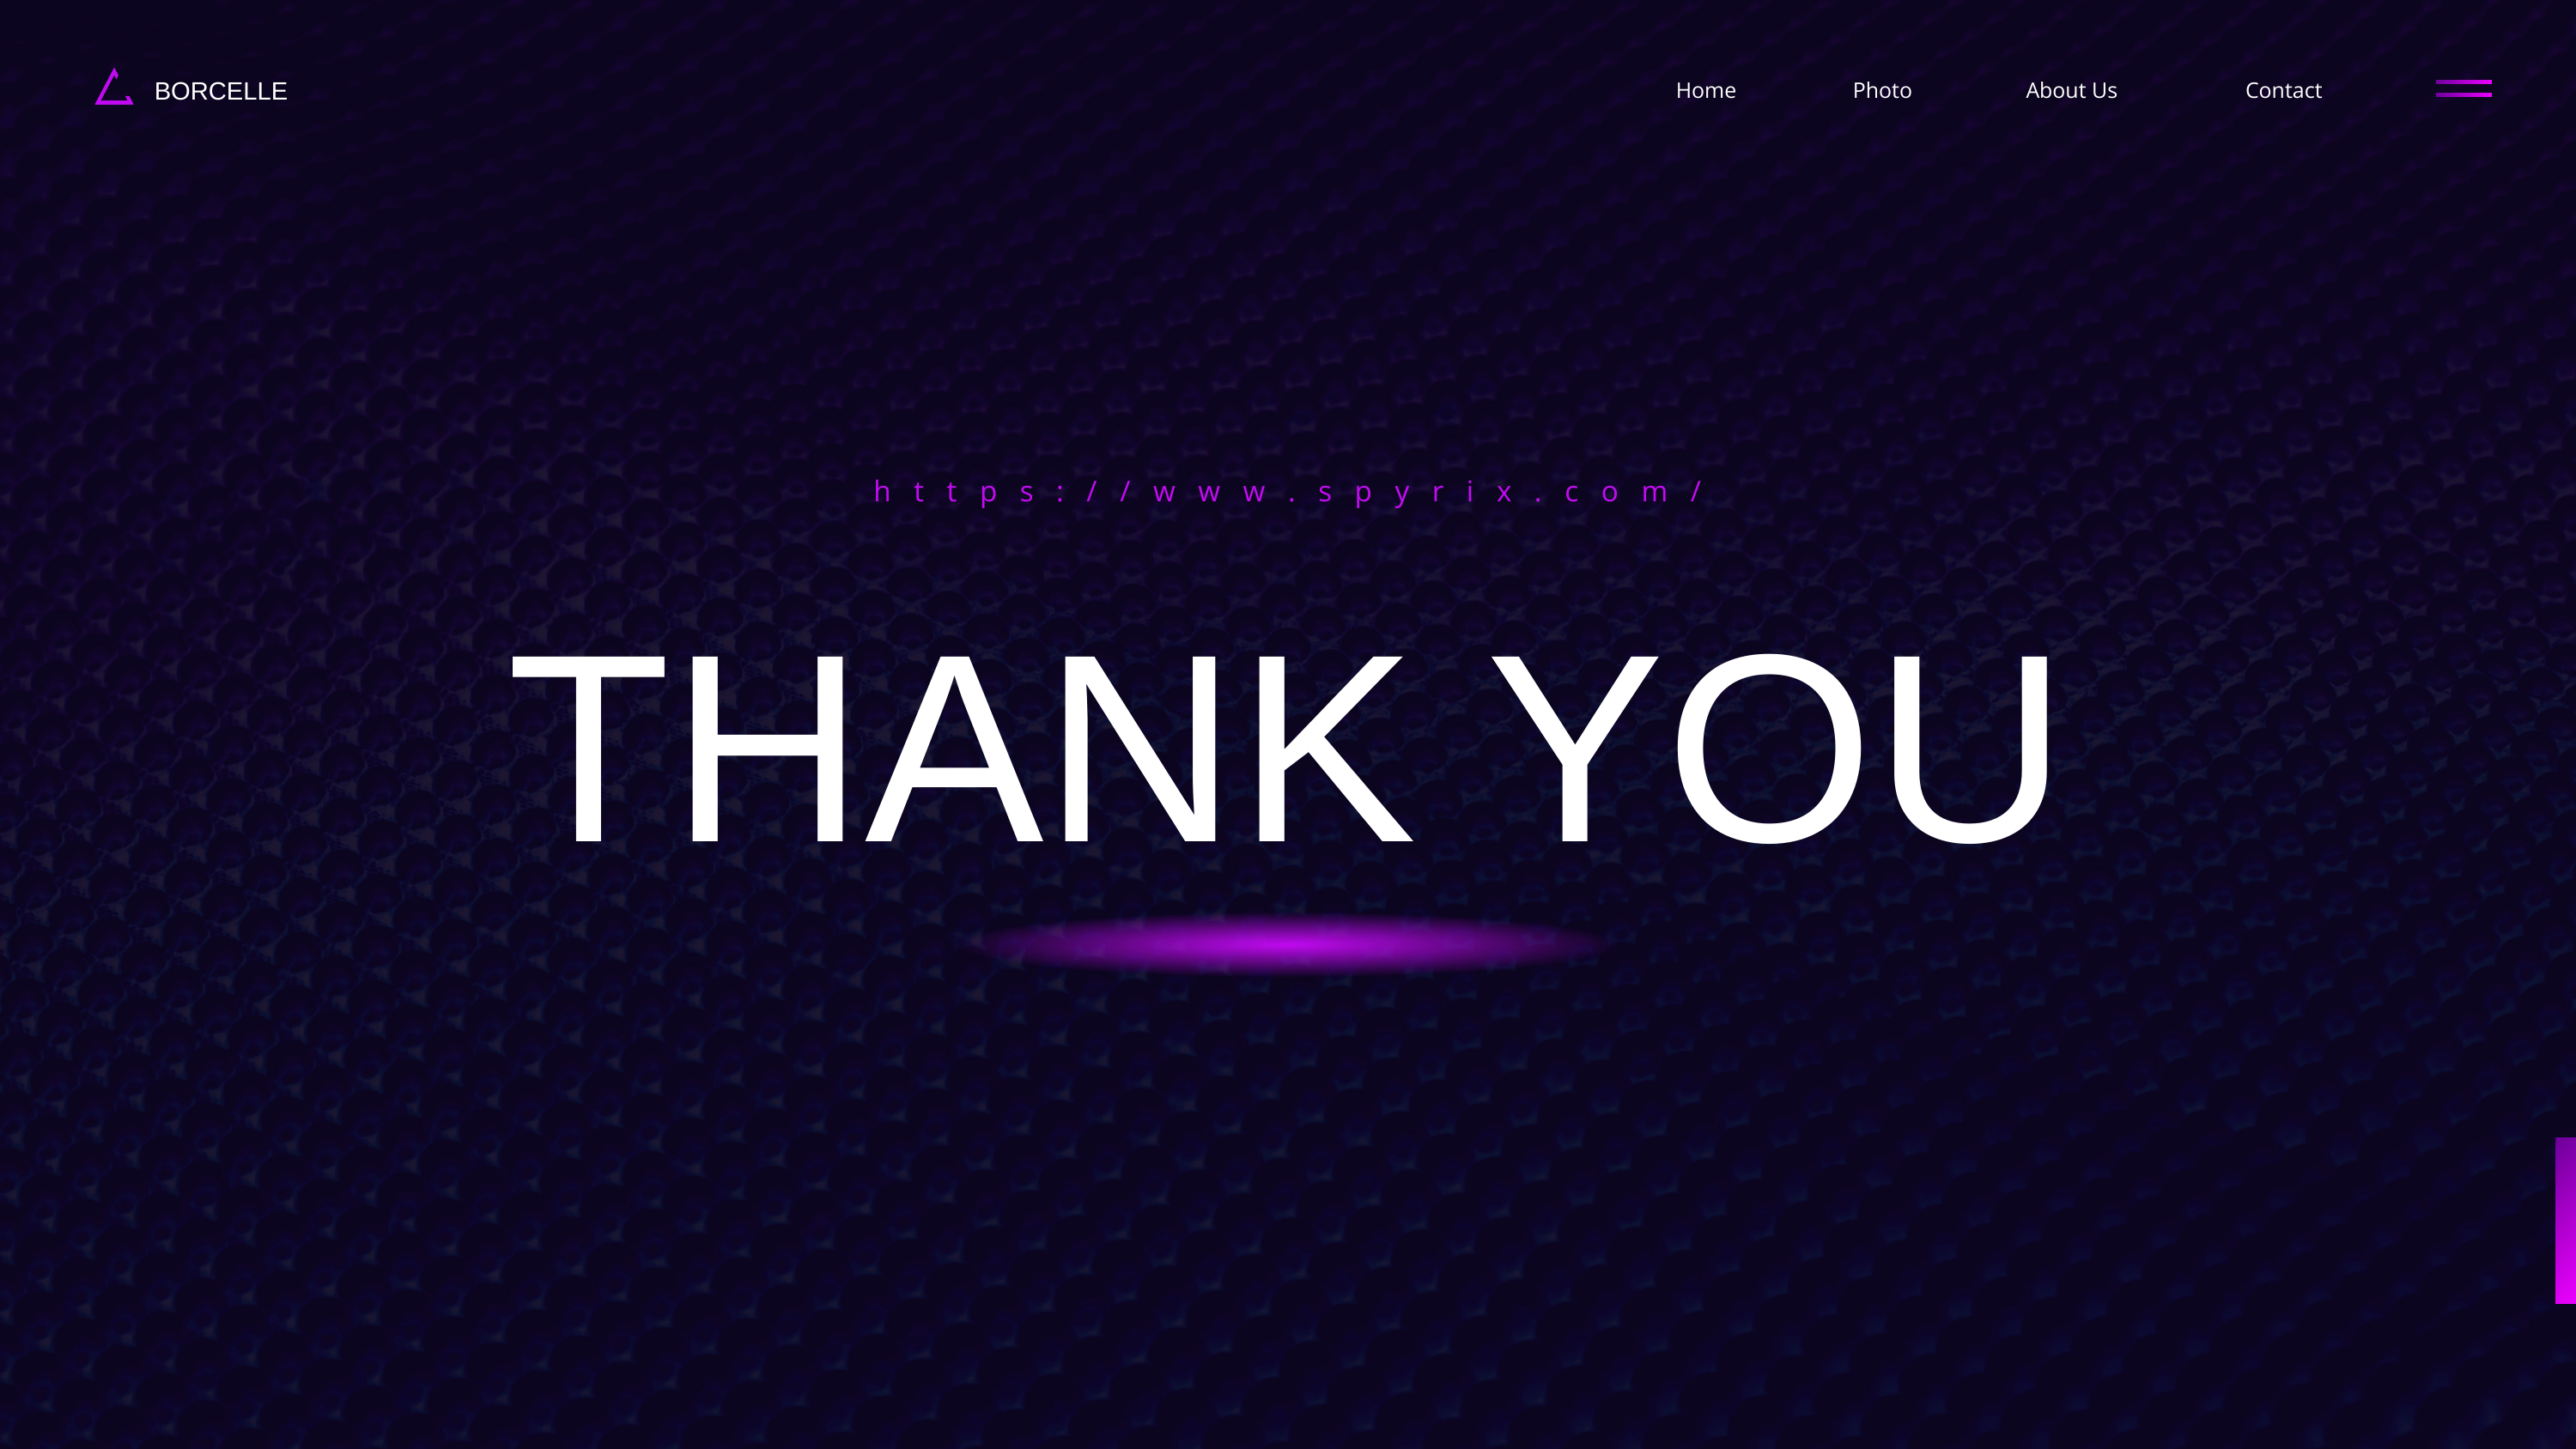

BORCELLE
Home
Photo
About Us
Contact

https://www.spyrix.com/
THANK YOU